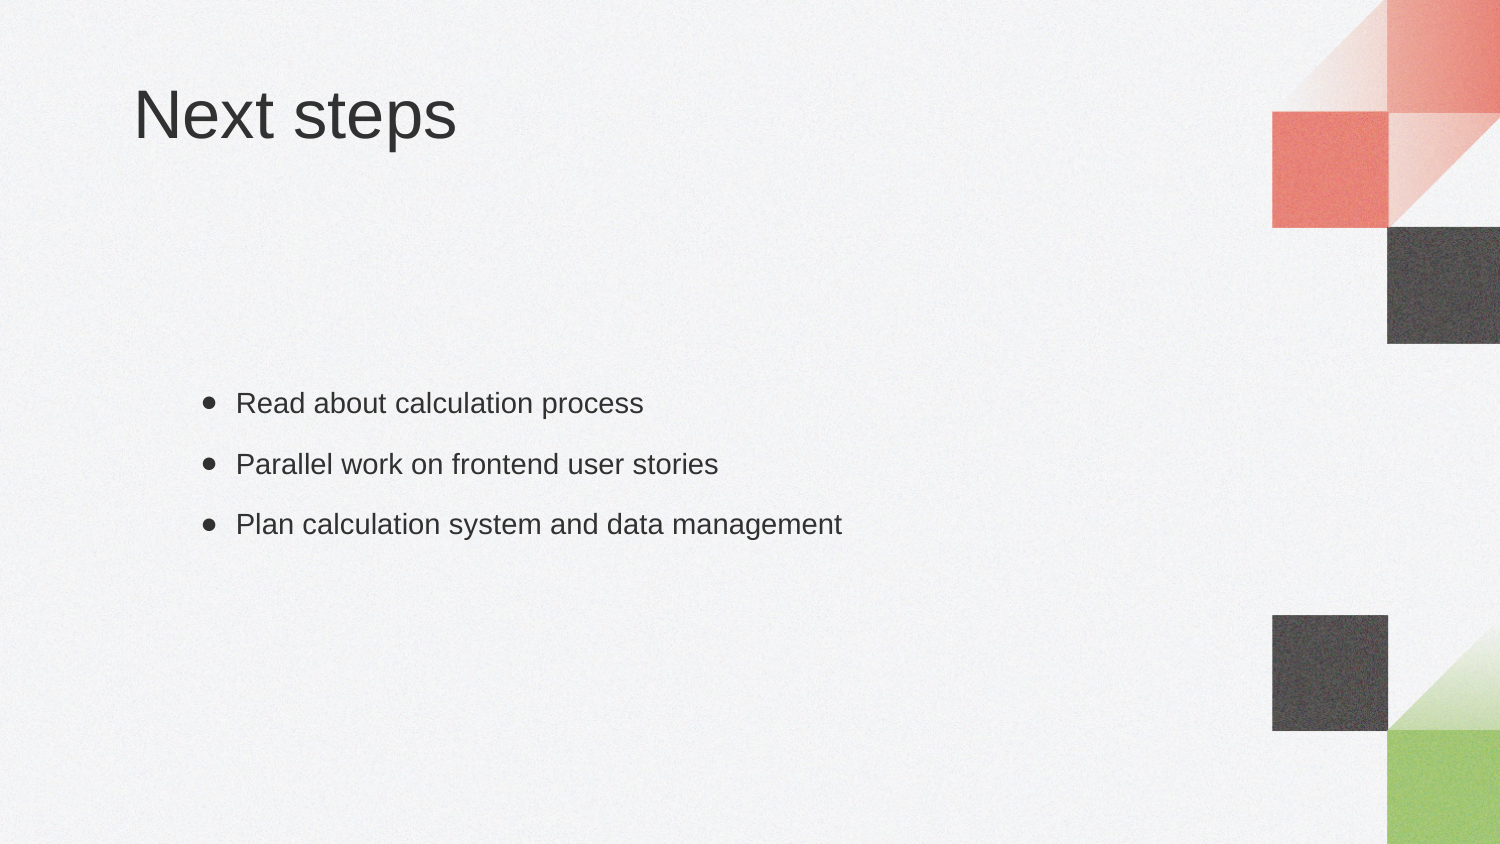

# Next steps
Read about calculation process
Parallel work on frontend user stories
Plan calculation system and data management